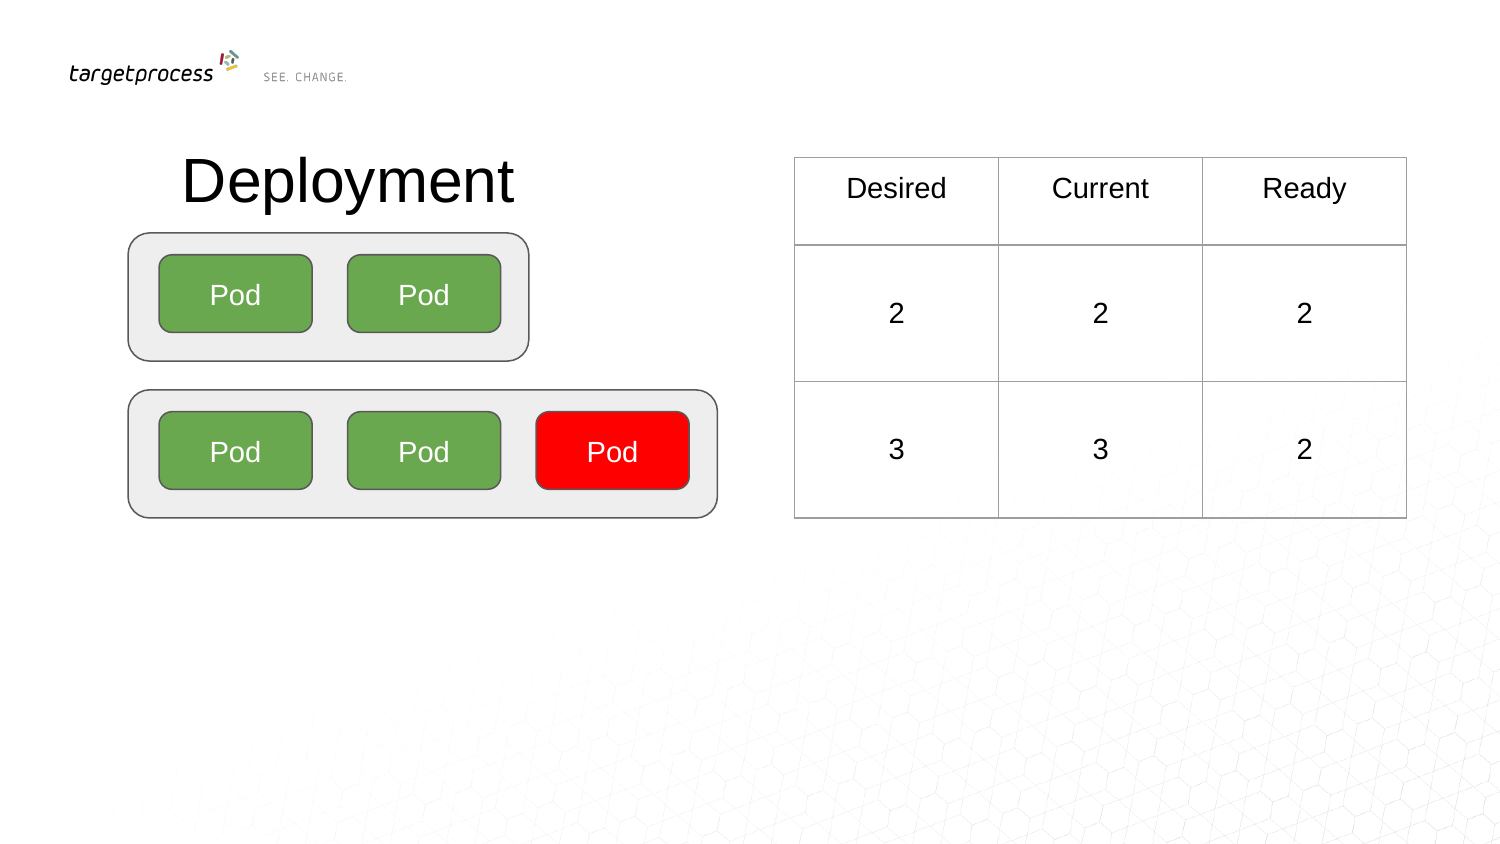

Deployment
| Desired | Current | Ready |
| --- | --- | --- |
| 2 | 2 | 2 |
| 3 | 3 | 2 |

Pod
Pod

Pod
Pod
Pod